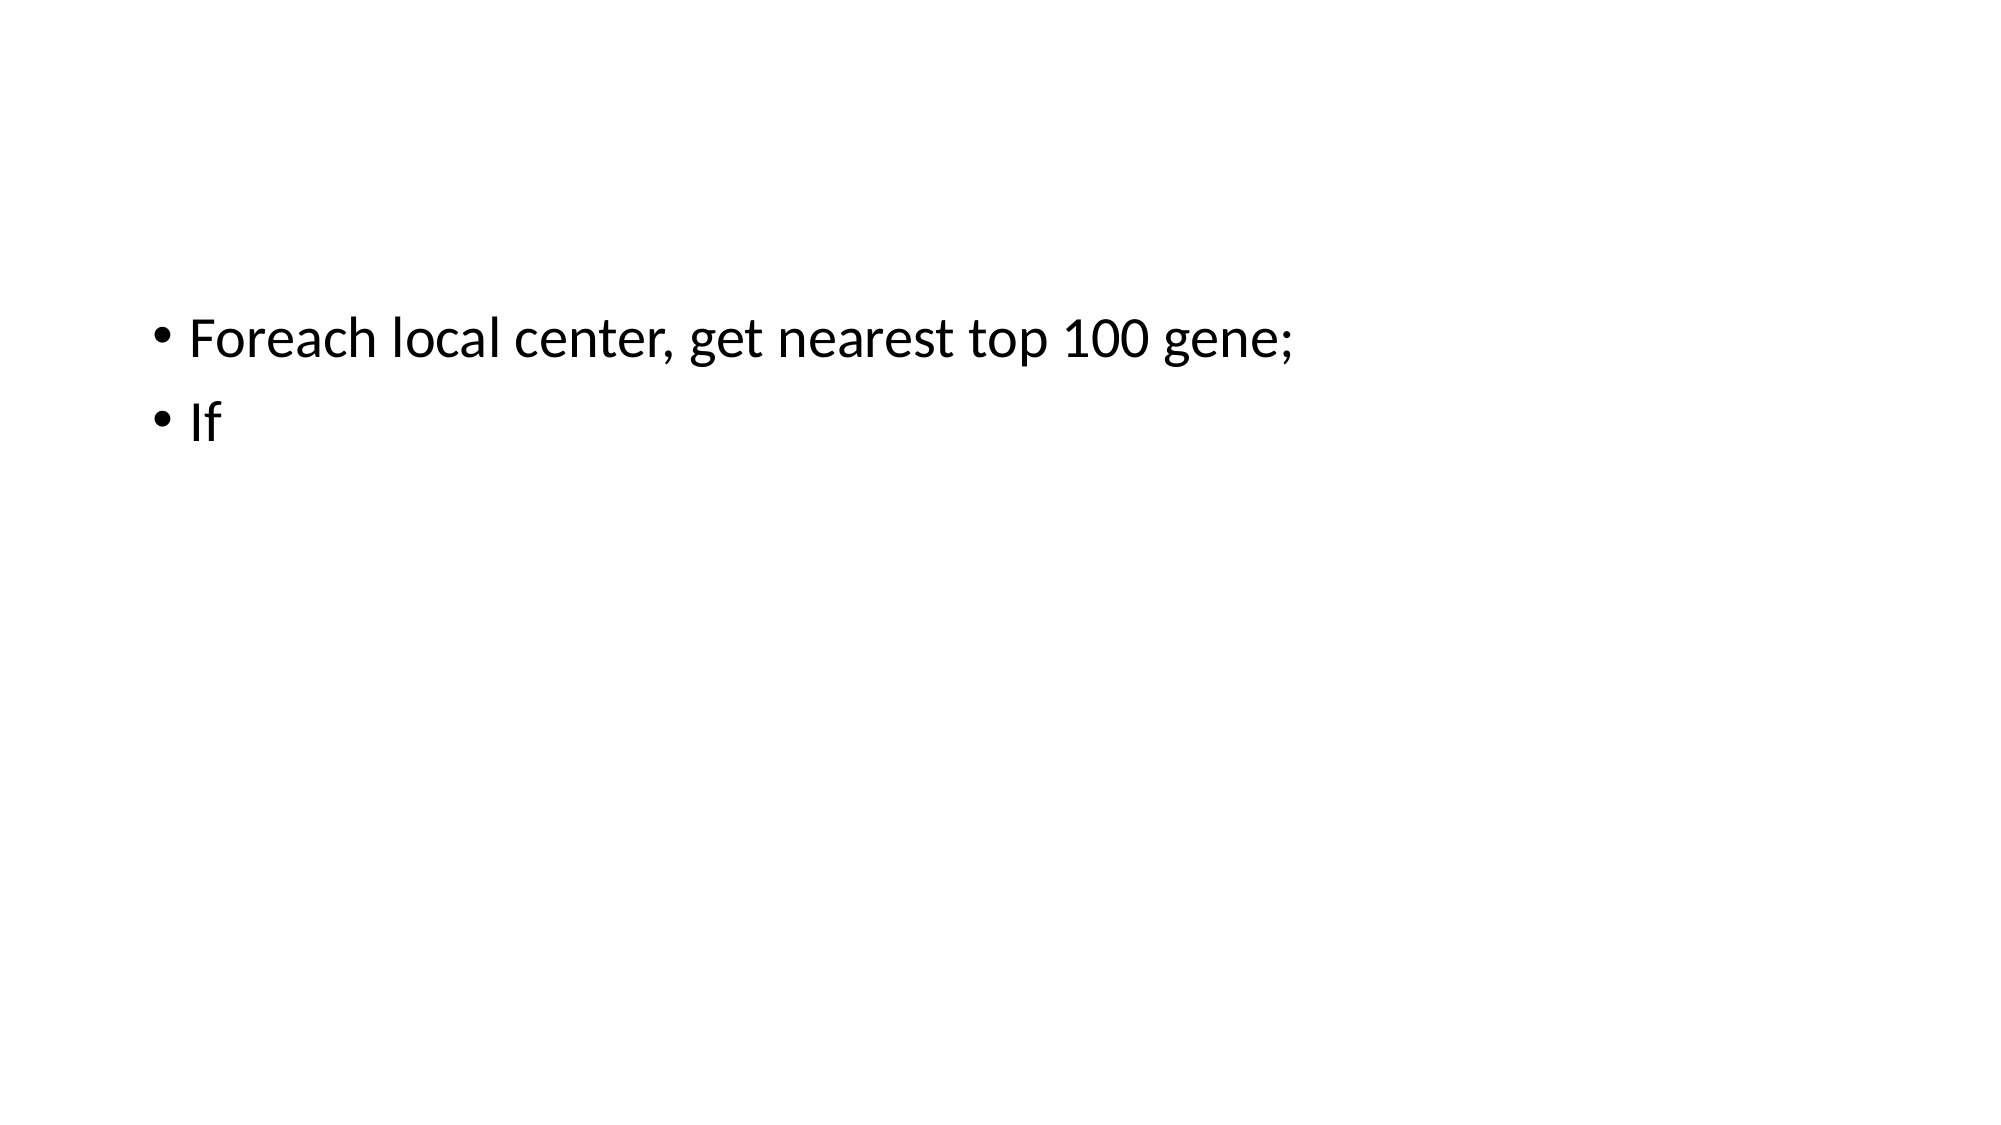

#
Foreach local center, get nearest top 100 gene;
If